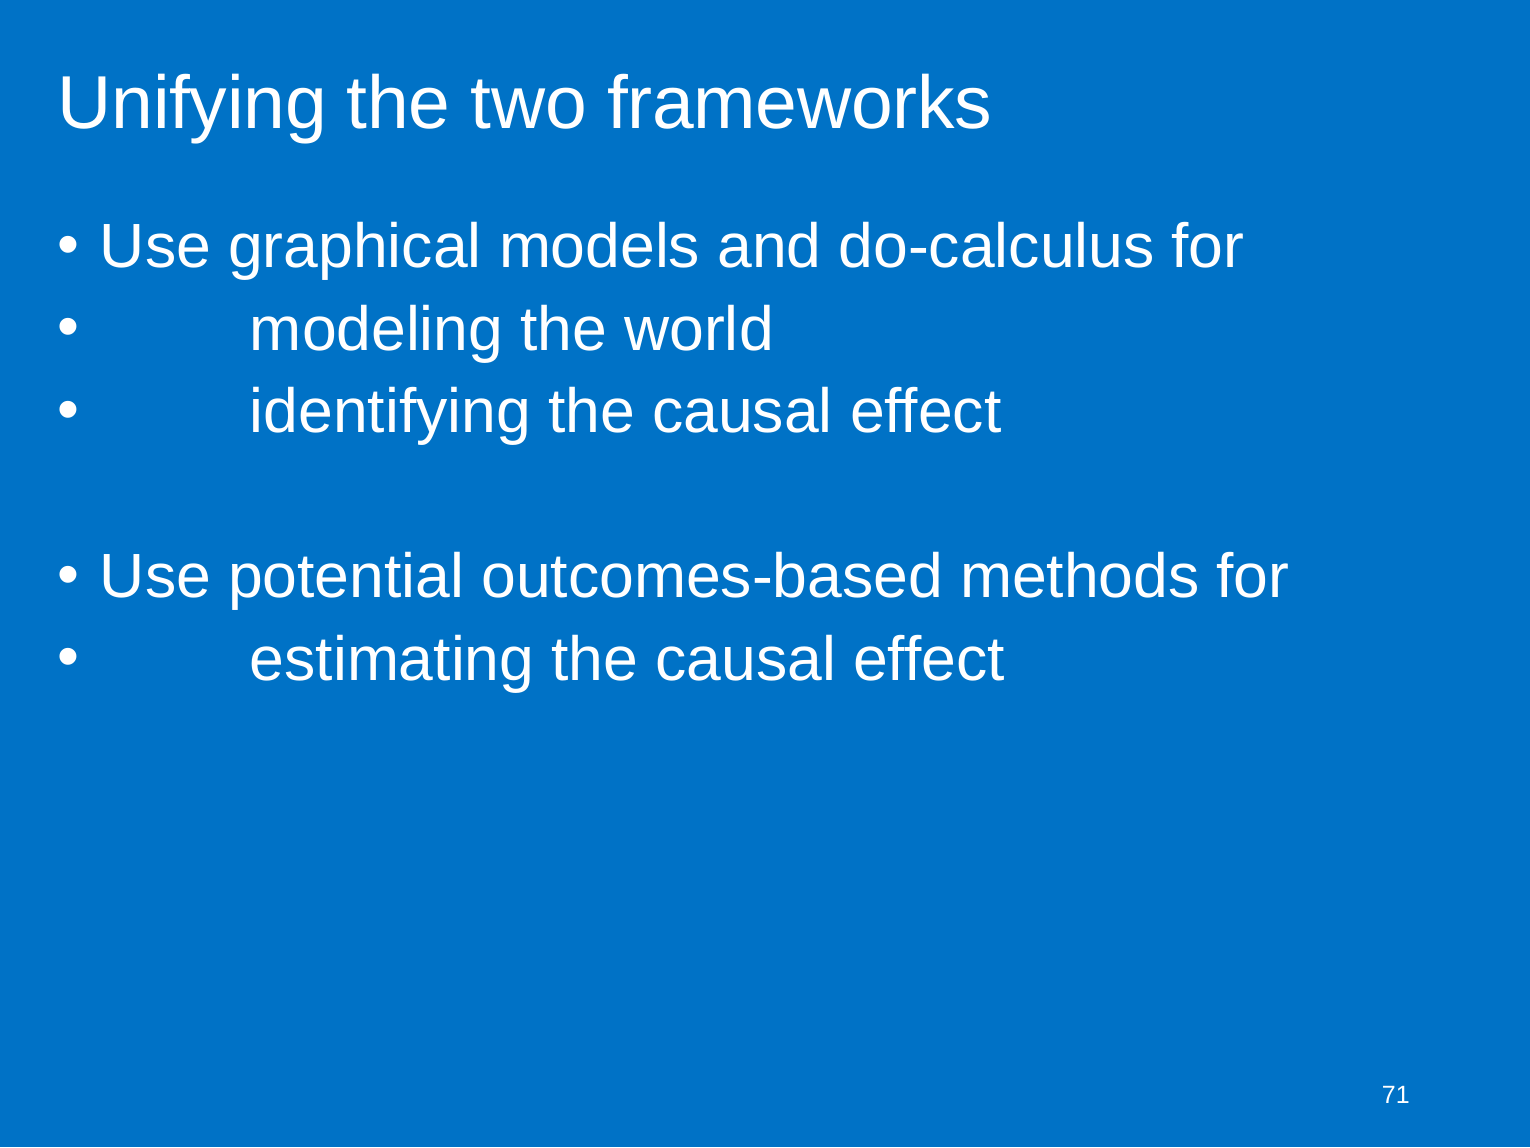

71
# Unifying the two frameworks
Use graphical models and do-calculus for
	modeling the world
	identifying the causal effect

Use potential outcomes-based methods for
	estimating the causal effect